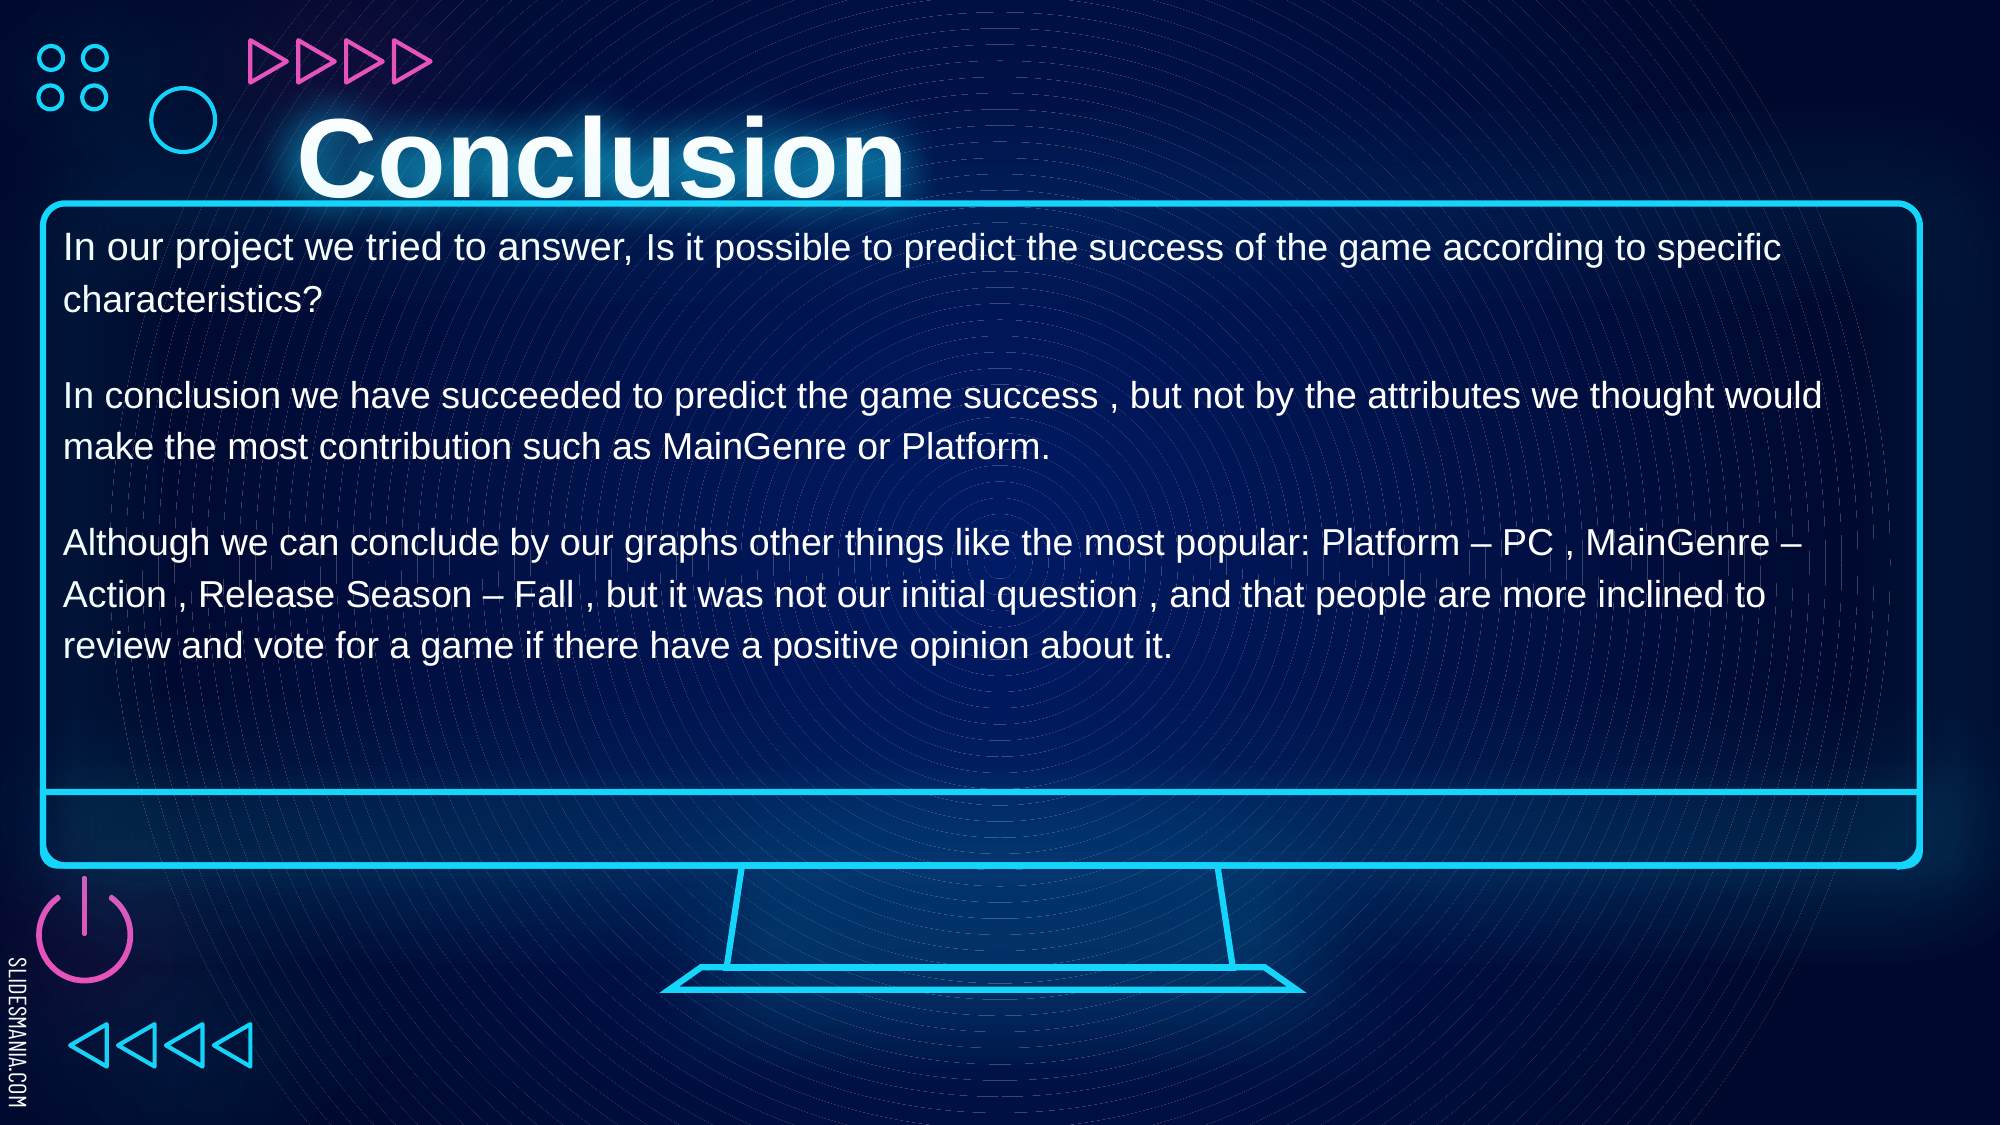

# Conclusion
In our project we tried to answer, Is it possible to predict the success of the game according to specific characteristics?
In conclusion we have succeeded to predict the game success , but not by the attributes we thought would make the most contribution such as MainGenre or Platform.
Although we can conclude by our graphs other things like the most popular: Platform – PC , MainGenre – Action , Release Season – Fall , but it was not our initial question , and that people are more inclined to review and vote for a game if there have a positive opinion about it.